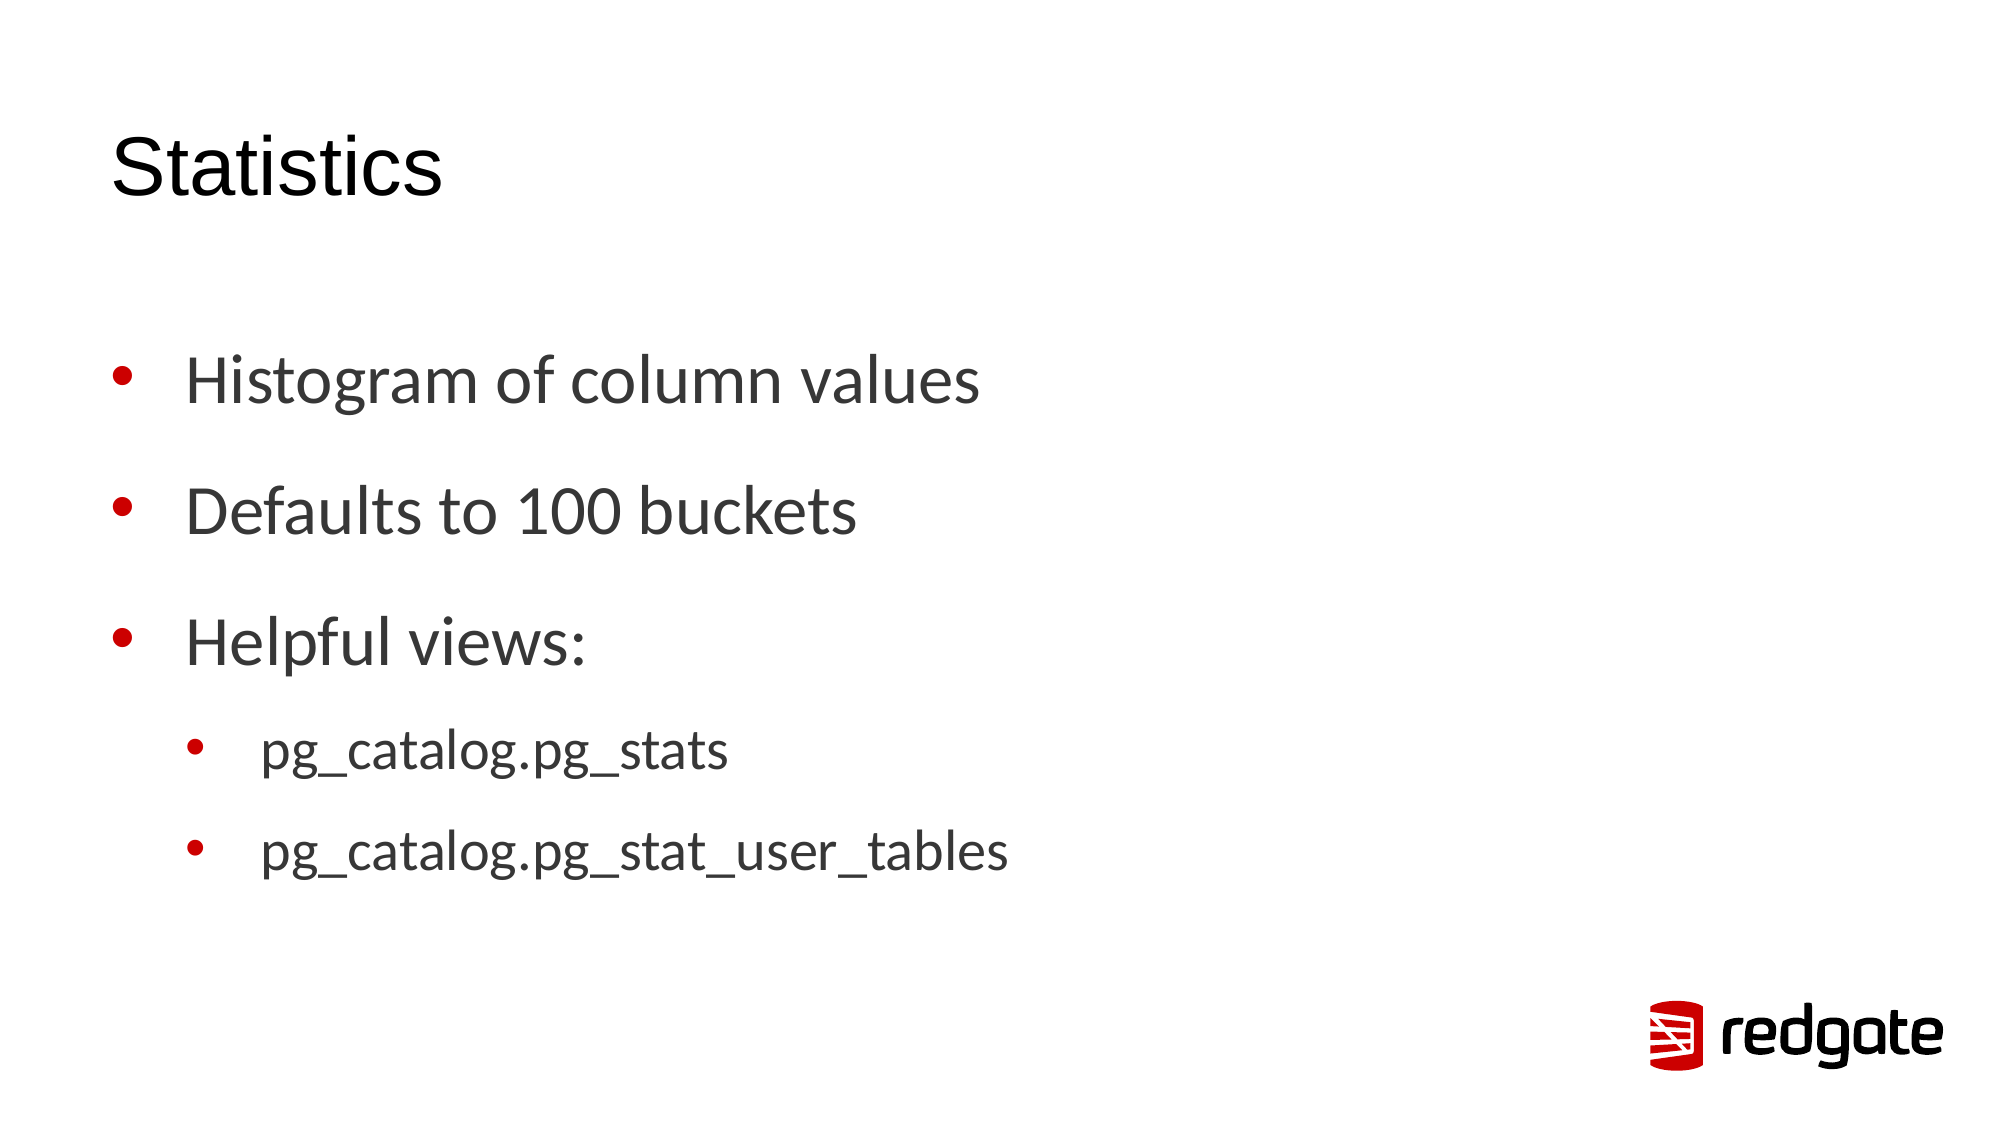

# Statistics
Histogram of column values
Defaults to 100 buckets
Helpful views:
pg_catalog.pg_stats
pg_catalog.pg_stat_user_tables